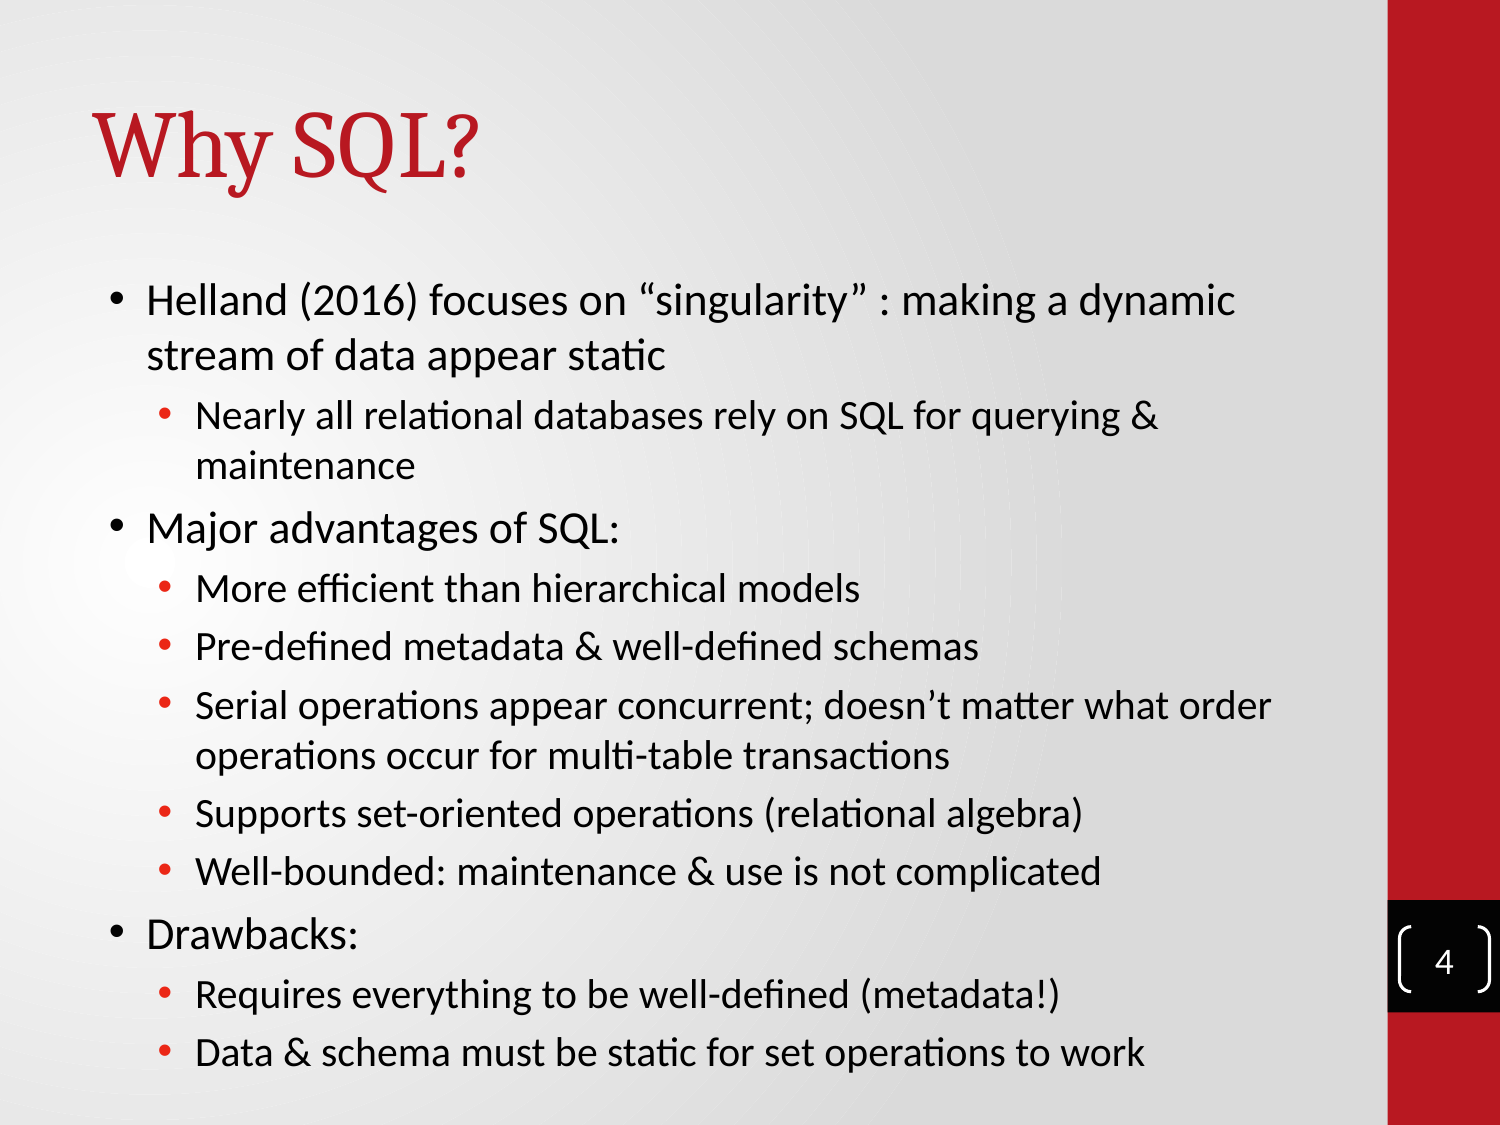

# Why SQL?
Helland (2016) focuses on “singularity” : making a dynamic stream of data appear static
Nearly all relational databases rely on SQL for querying & maintenance
Major advantages of SQL:
More efficient than hierarchical models
Pre-defined metadata & well-defined schemas
Serial operations appear concurrent; doesn’t matter what order operations occur for multi-table transactions
Supports set-oriented operations (relational algebra)
Well-bounded: maintenance & use is not complicated
Drawbacks:
Requires everything to be well-defined (metadata!)
Data & schema must be static for set operations to work
4